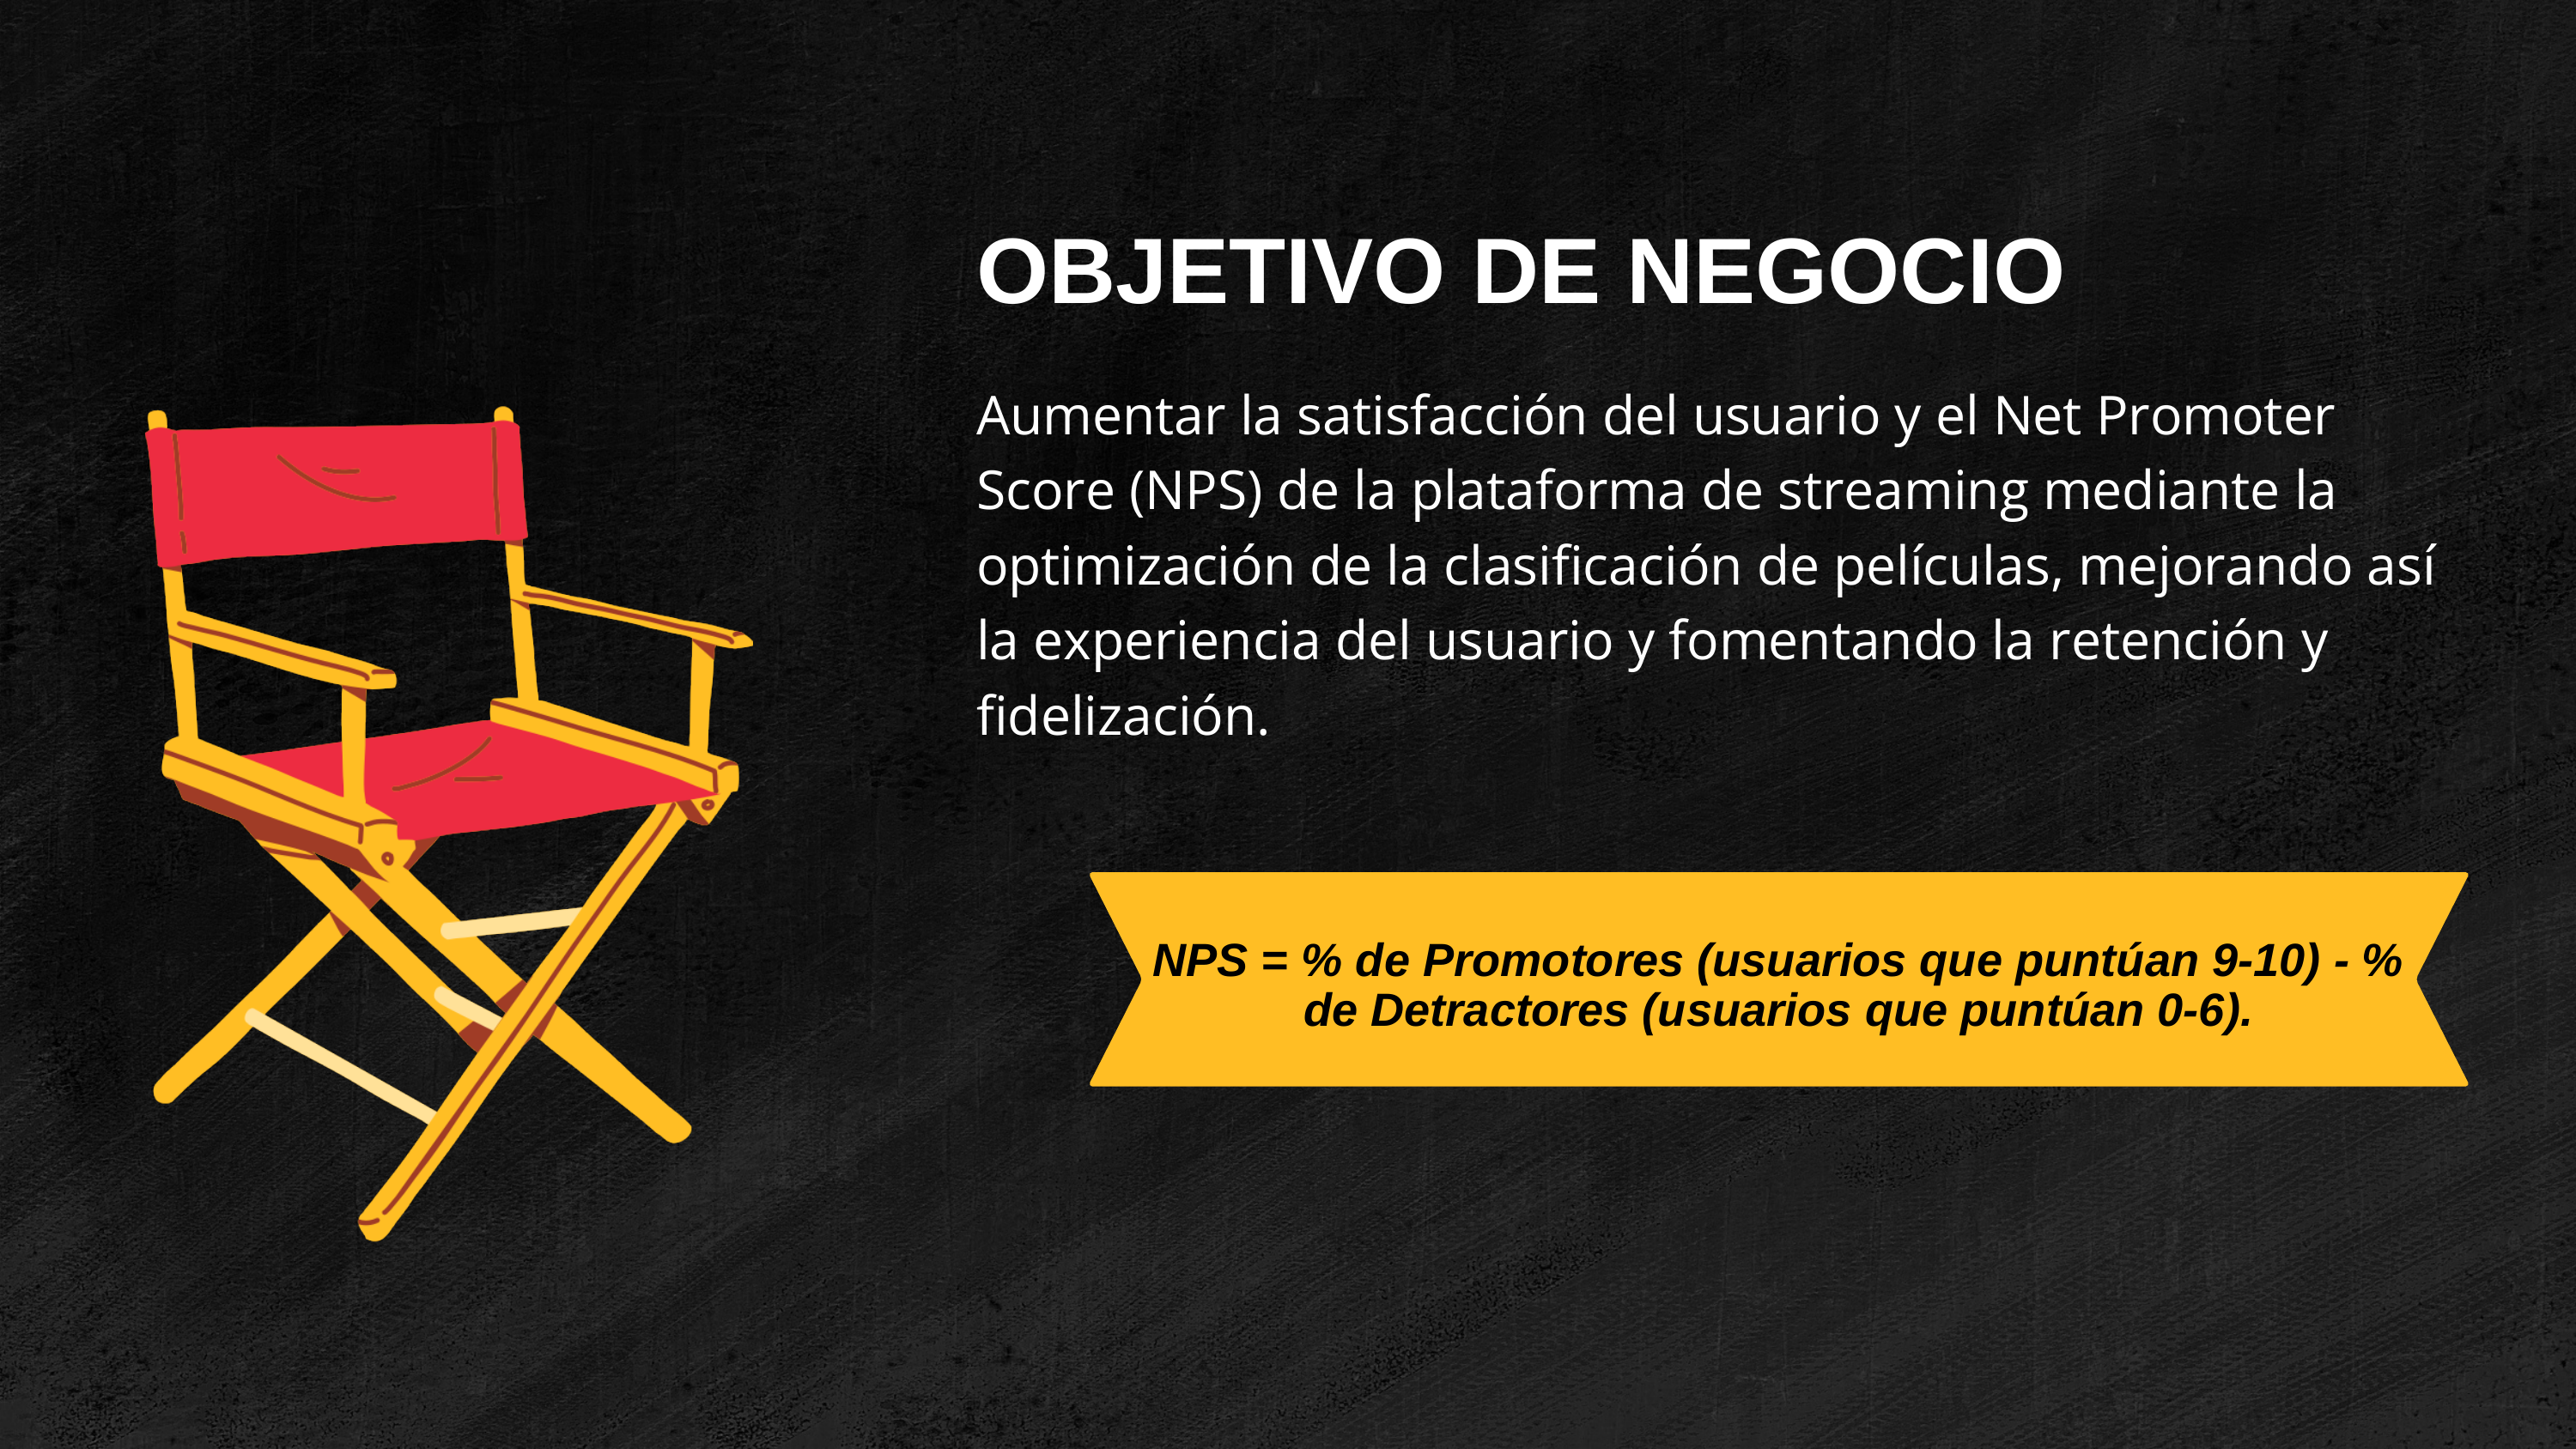

OBJETIVO DE NEGOCIO
Aumentar la satisfacción del usuario y el Net Promoter Score (NPS) de la plataforma de streaming mediante la optimización de la clasificación de películas, mejorando así la experiencia del usuario y fomentando la retención y fidelización.

NPS = % de Promotores (usuarios que puntúan 9-10) - % de Detractores (usuarios que puntúan 0-6).